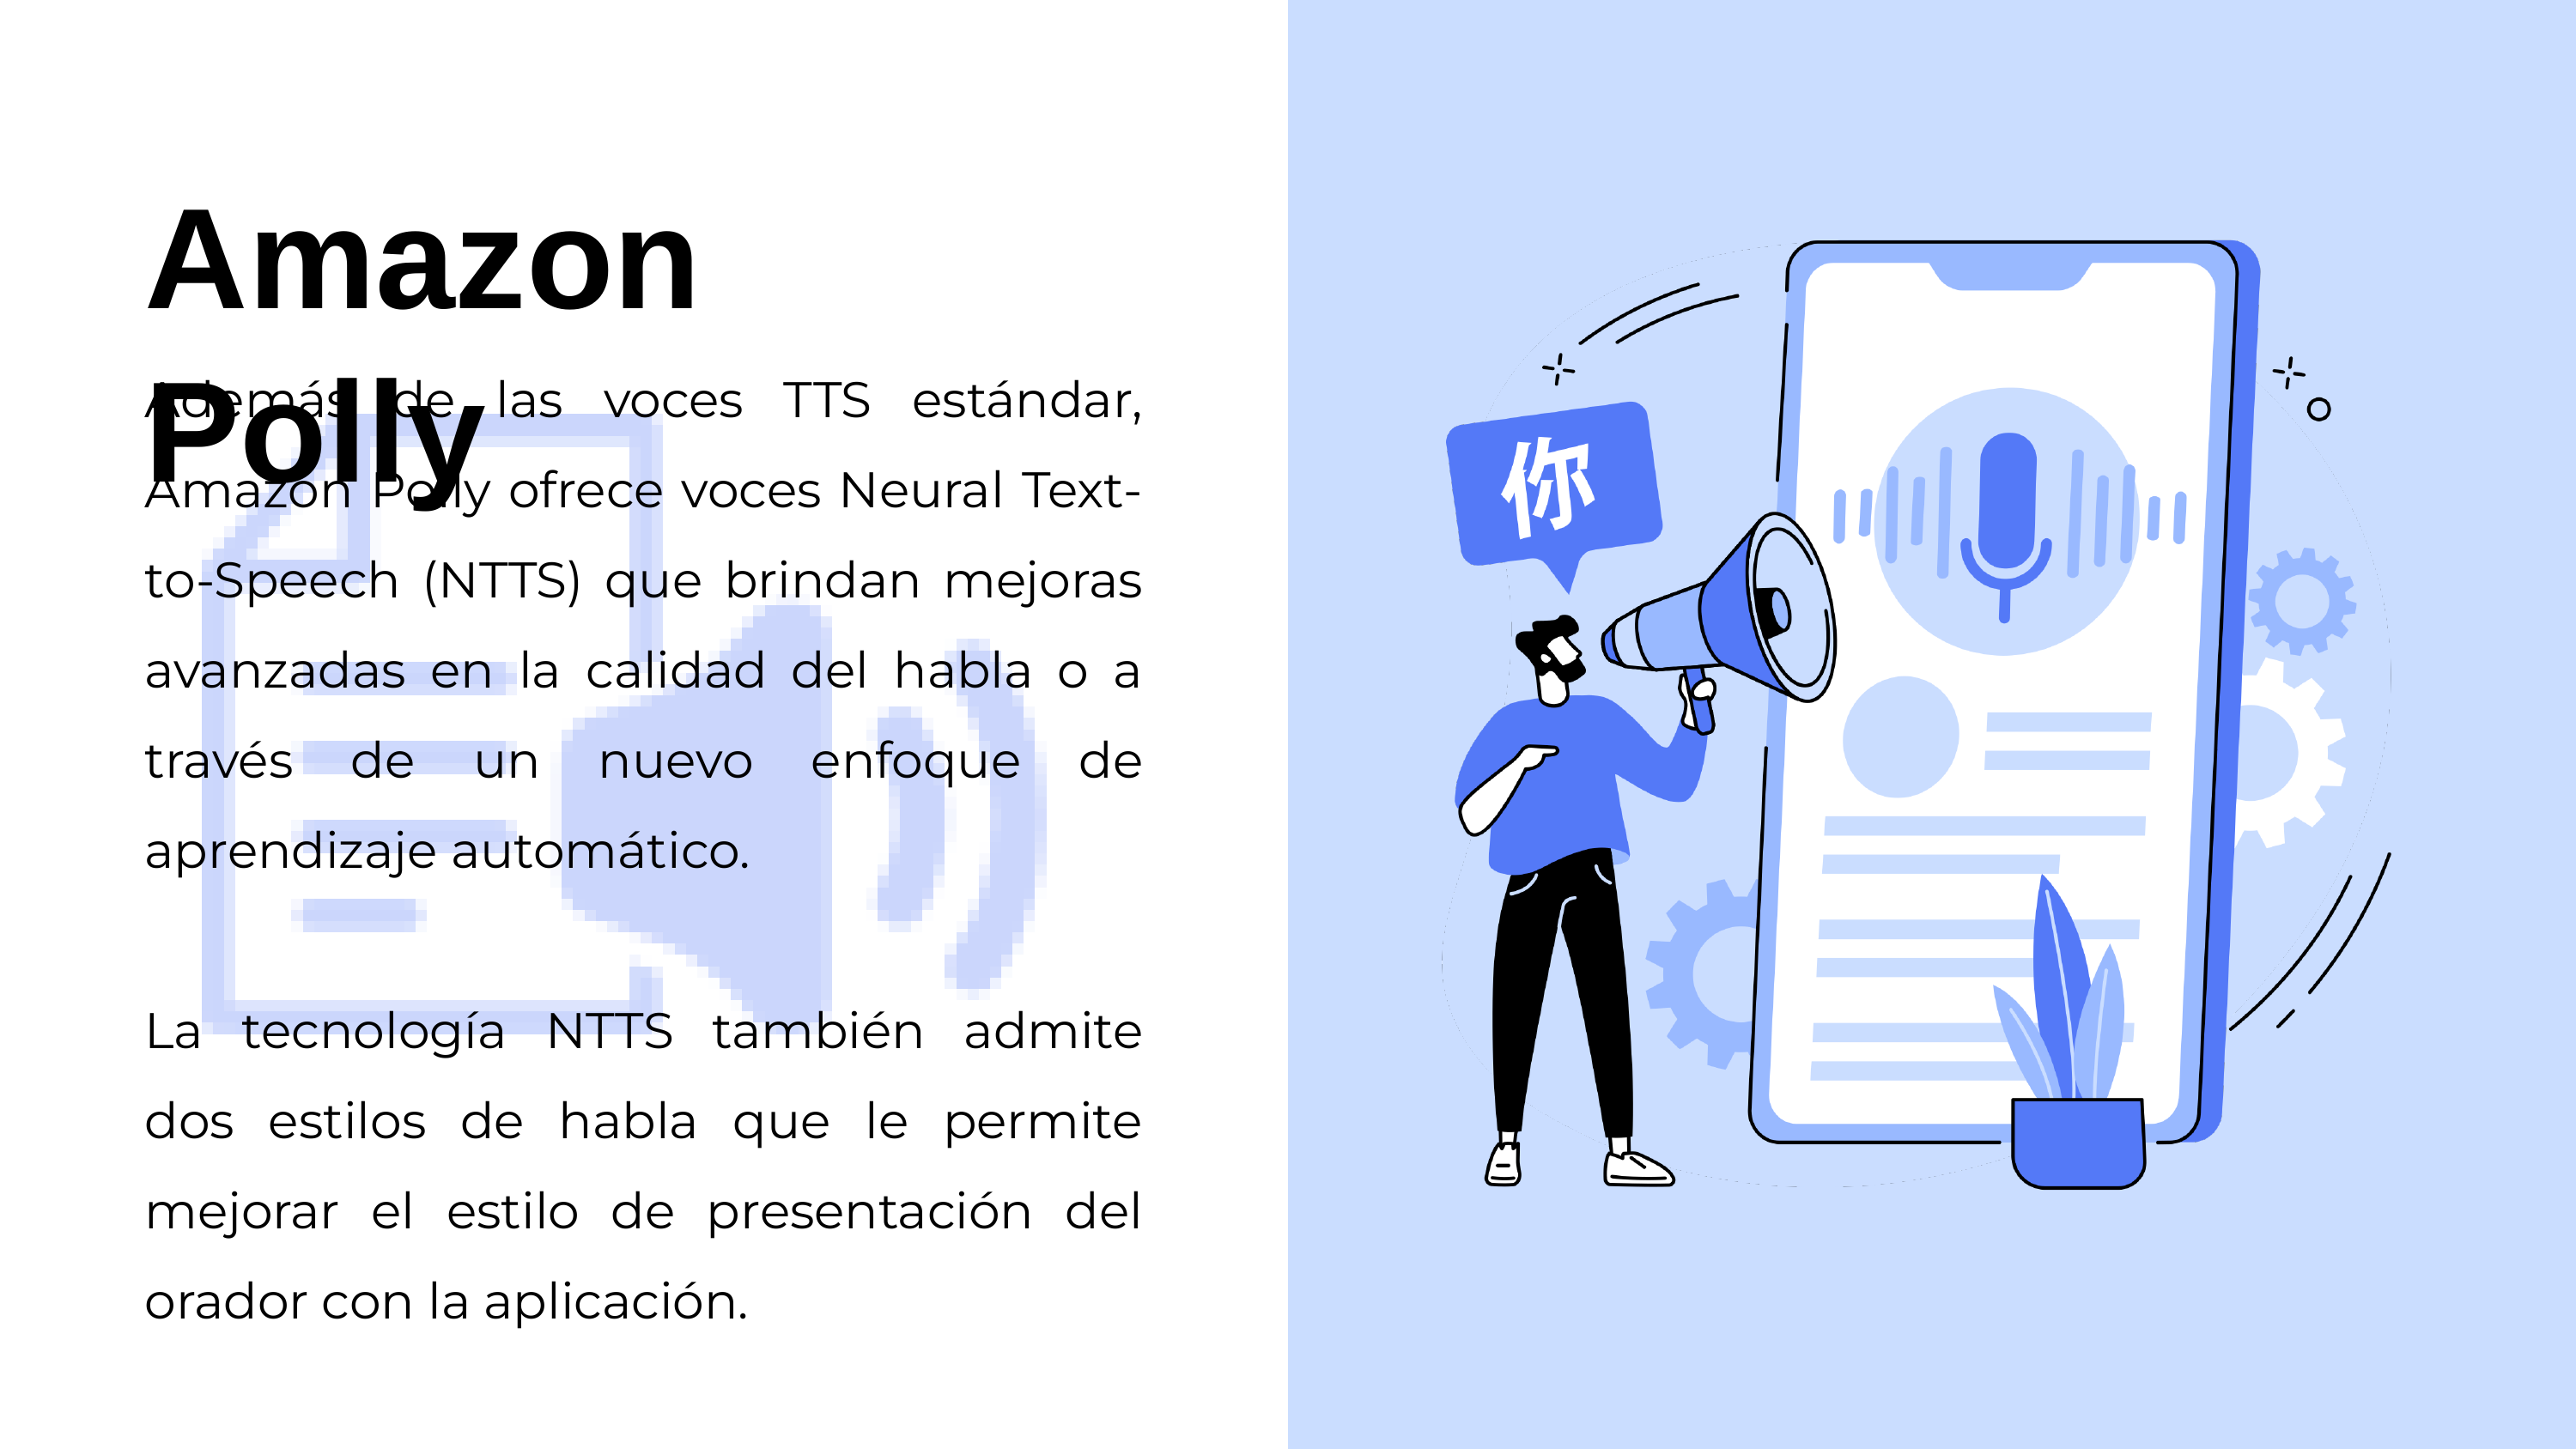

Amazon Polly

Además de las voces TTS estándar, Amazon Polly ofrece voces Neural Text-to-Speech (NTTS) que brindan mejoras avanzadas en la calidad del habla o a través de un nuevo enfoque de aprendizaje automático.

La tecnología NTTS también admite dos estilos de habla que le permite mejorar el estilo de presentación del orador con la aplicación.